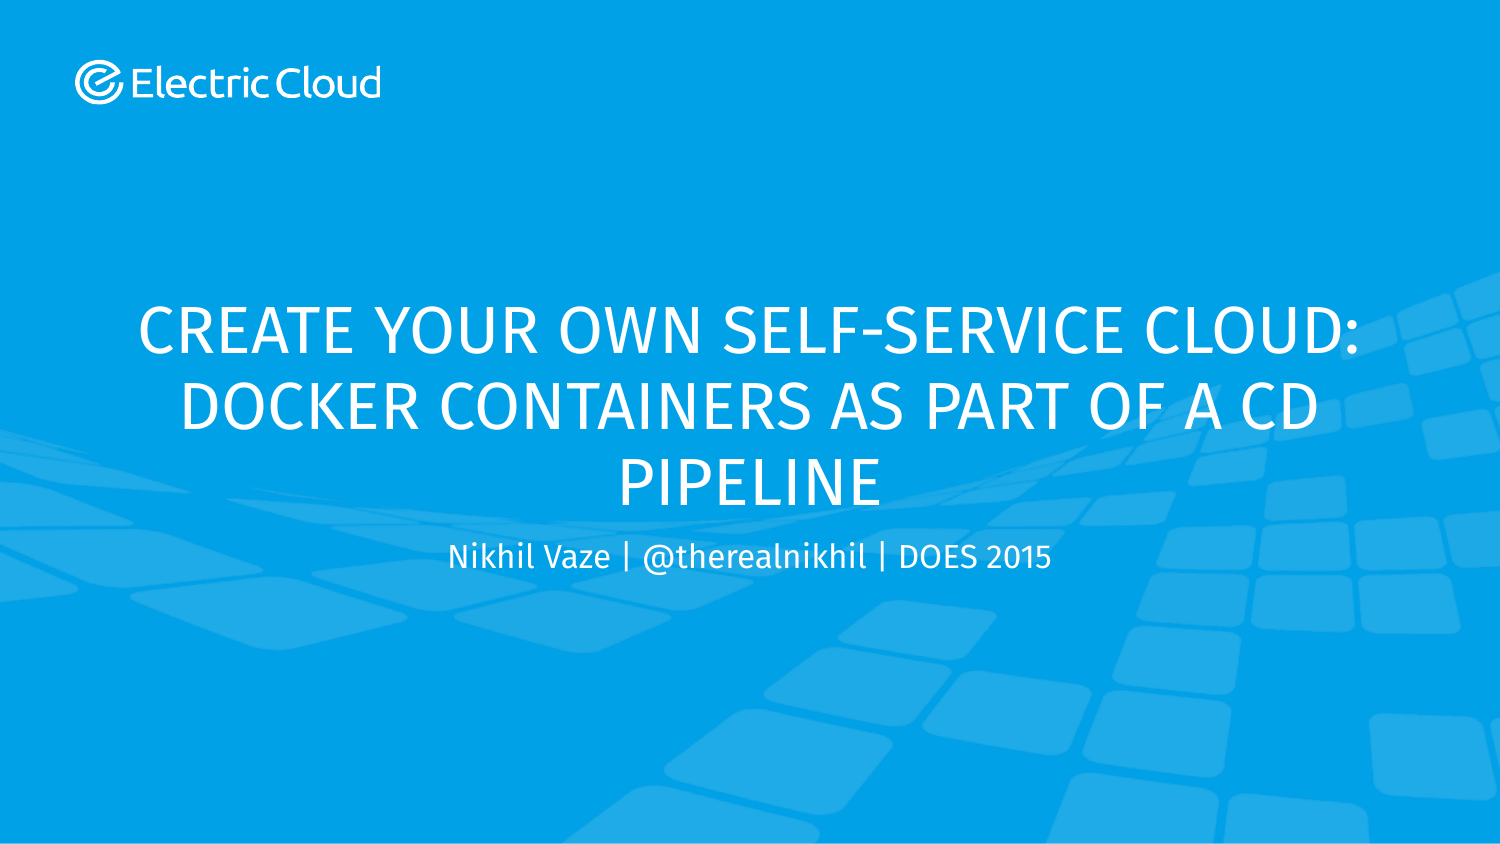

# Create Your Own Self-Service Cloud: Docker Containers as Part of a CD Pipeline
Nikhil Vaze | @therealnikhil | DOES 2015